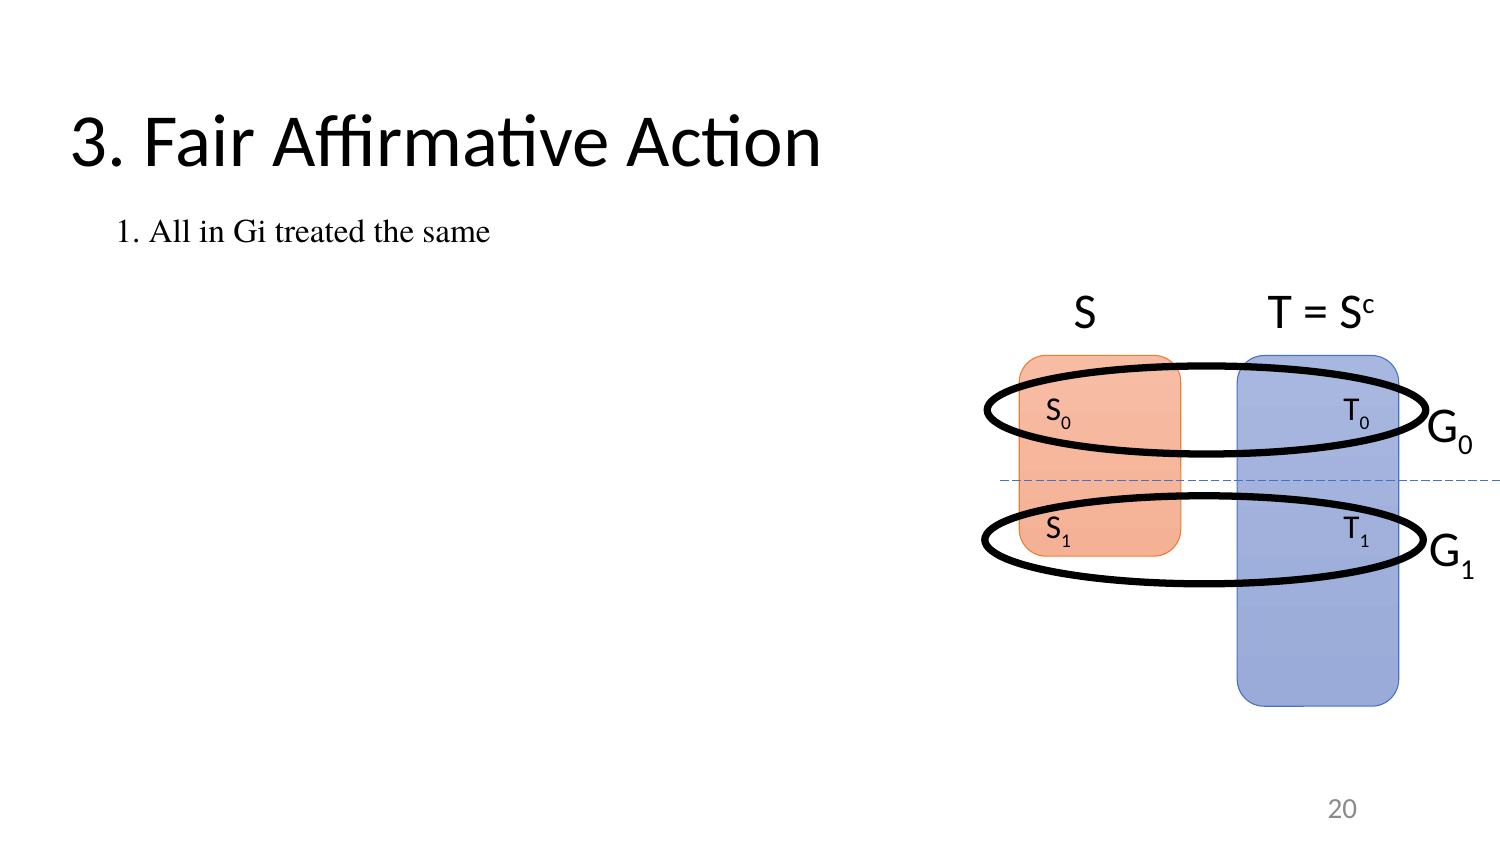

# 3. Fair Affirmative Action

1. All in Gi treated the same
S
T = Sc

S0
T0
G0

T1
S1
G1
20